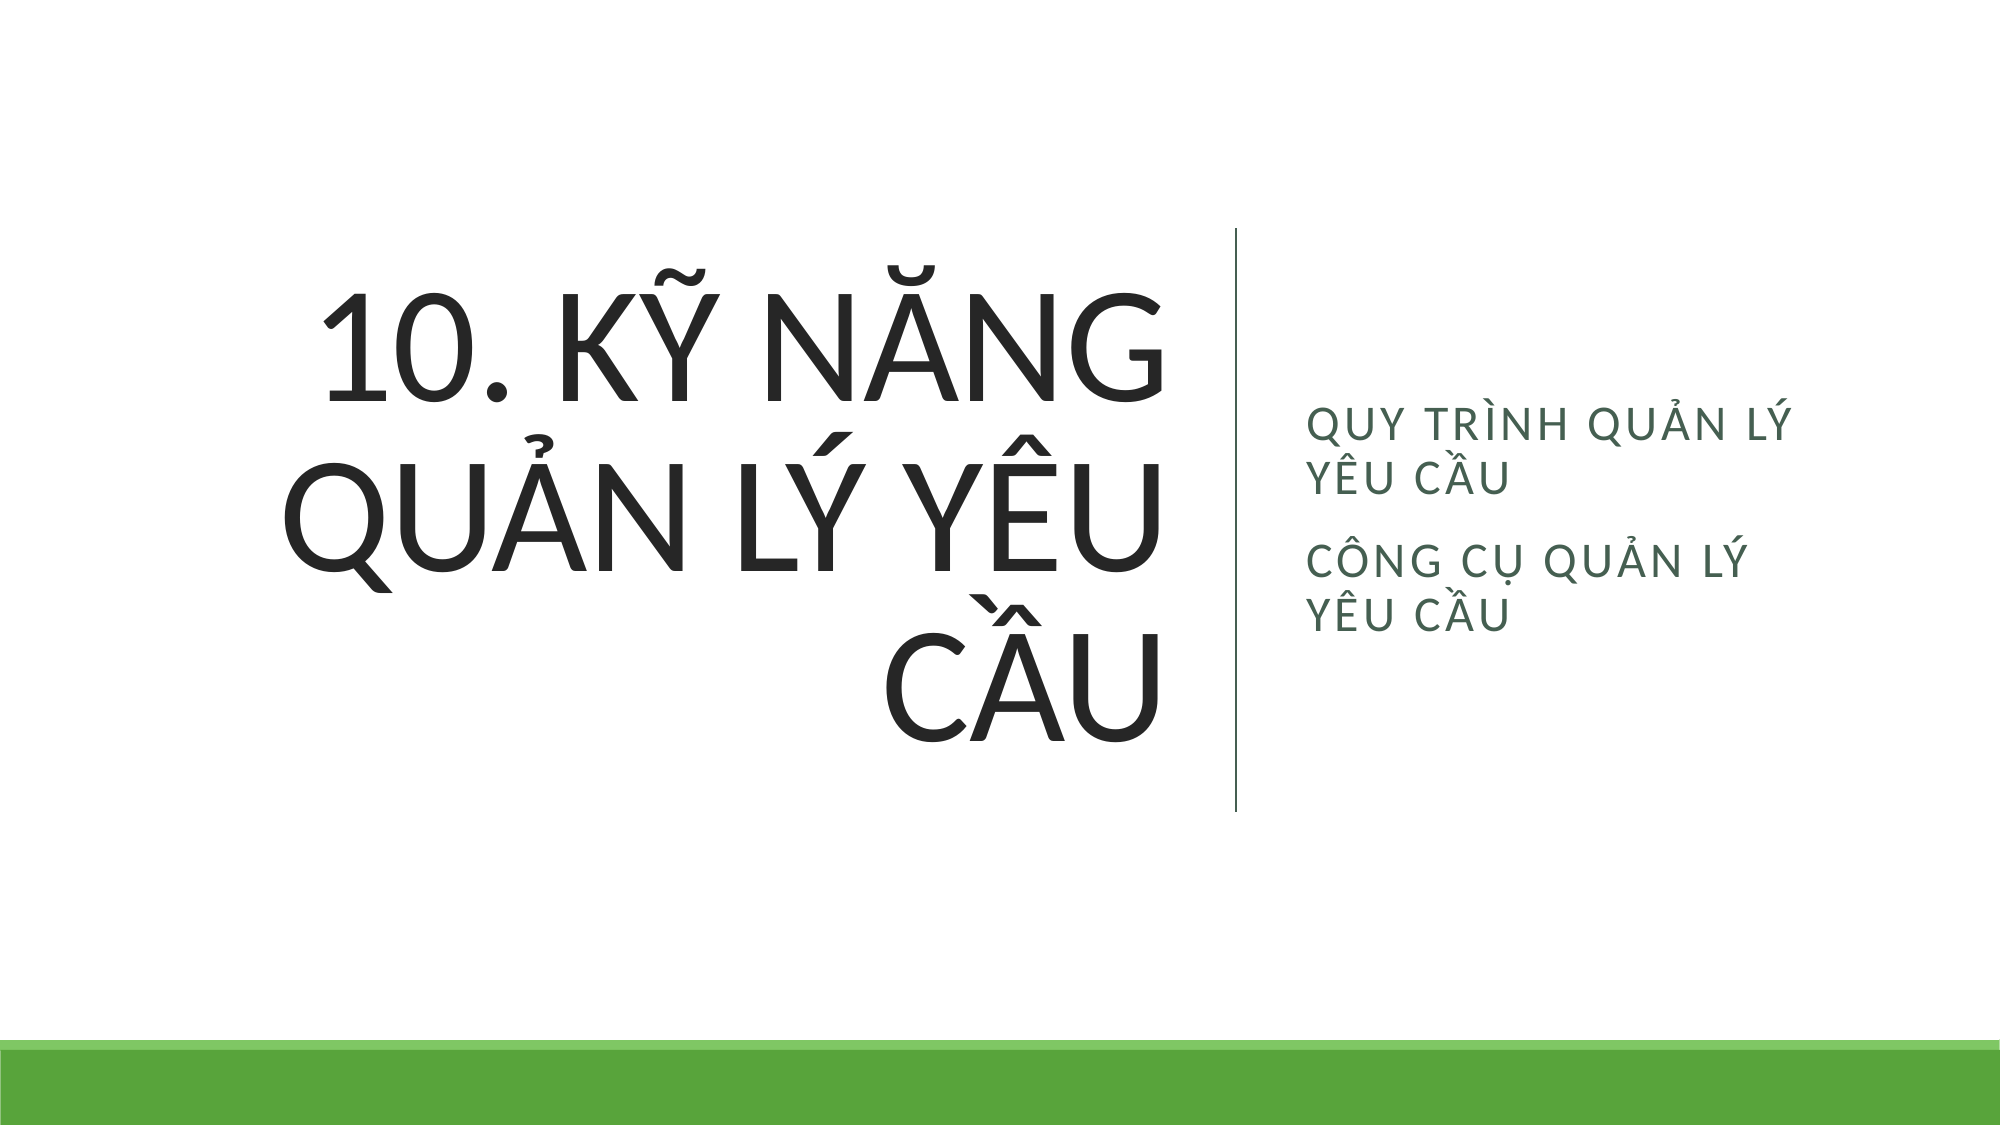

# 10. KỸ NĂNG QUẢN LÝ YÊU CẦU
Quy trình quản lý yêu cầu
Công cụ quản lý yêu cầu

Bản quyền thuộc Học viện iBPO. Cấm sao chép dưới mọi hình thức